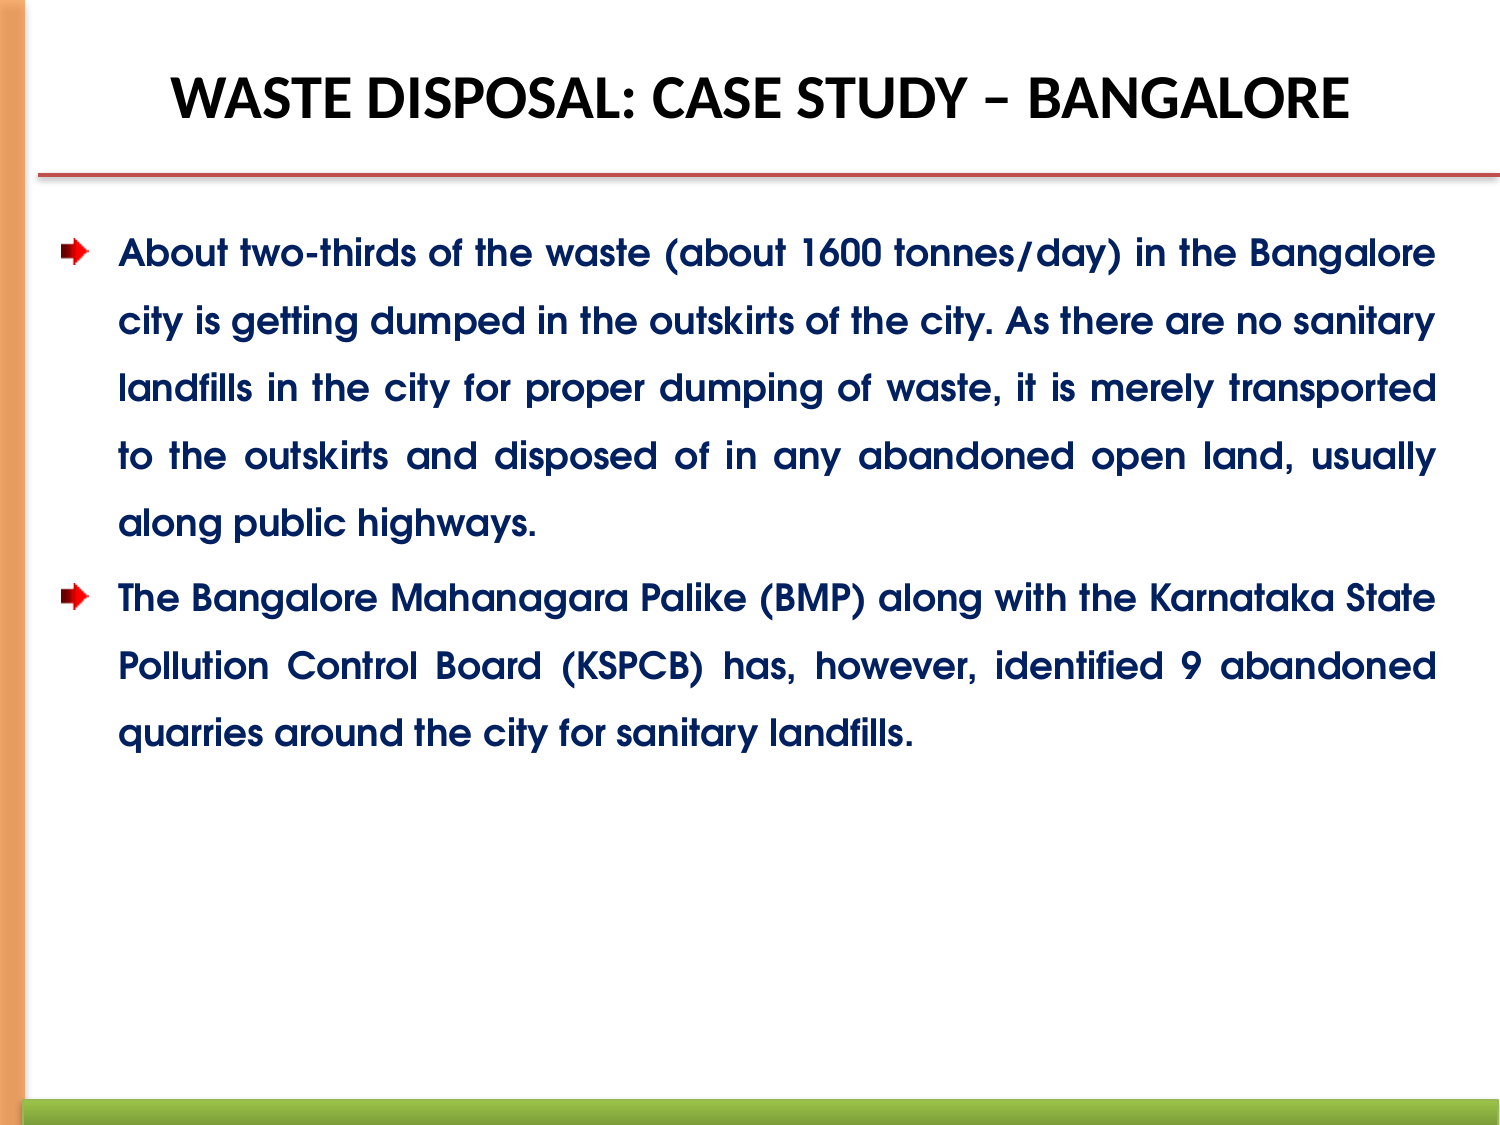

# WASTE DISPOSAL: CASE STUDY – BANGALORE
About two-thirds of the waste (about 1600 tonnes/day) in the Bangalore city is getting dumped in the outskirts of the city. As there are no sanitary landfills in the city for proper dumping of waste, it is merely transported to the outskirts and disposed of in any abandoned open land, usually along public highways.
The Bangalore Mahanagara Palike (BMP) along with the Karnataka State Pollution Control Board (KSPCB) has, however, identified 9 abandoned quarries around the city for sanitary landfills.